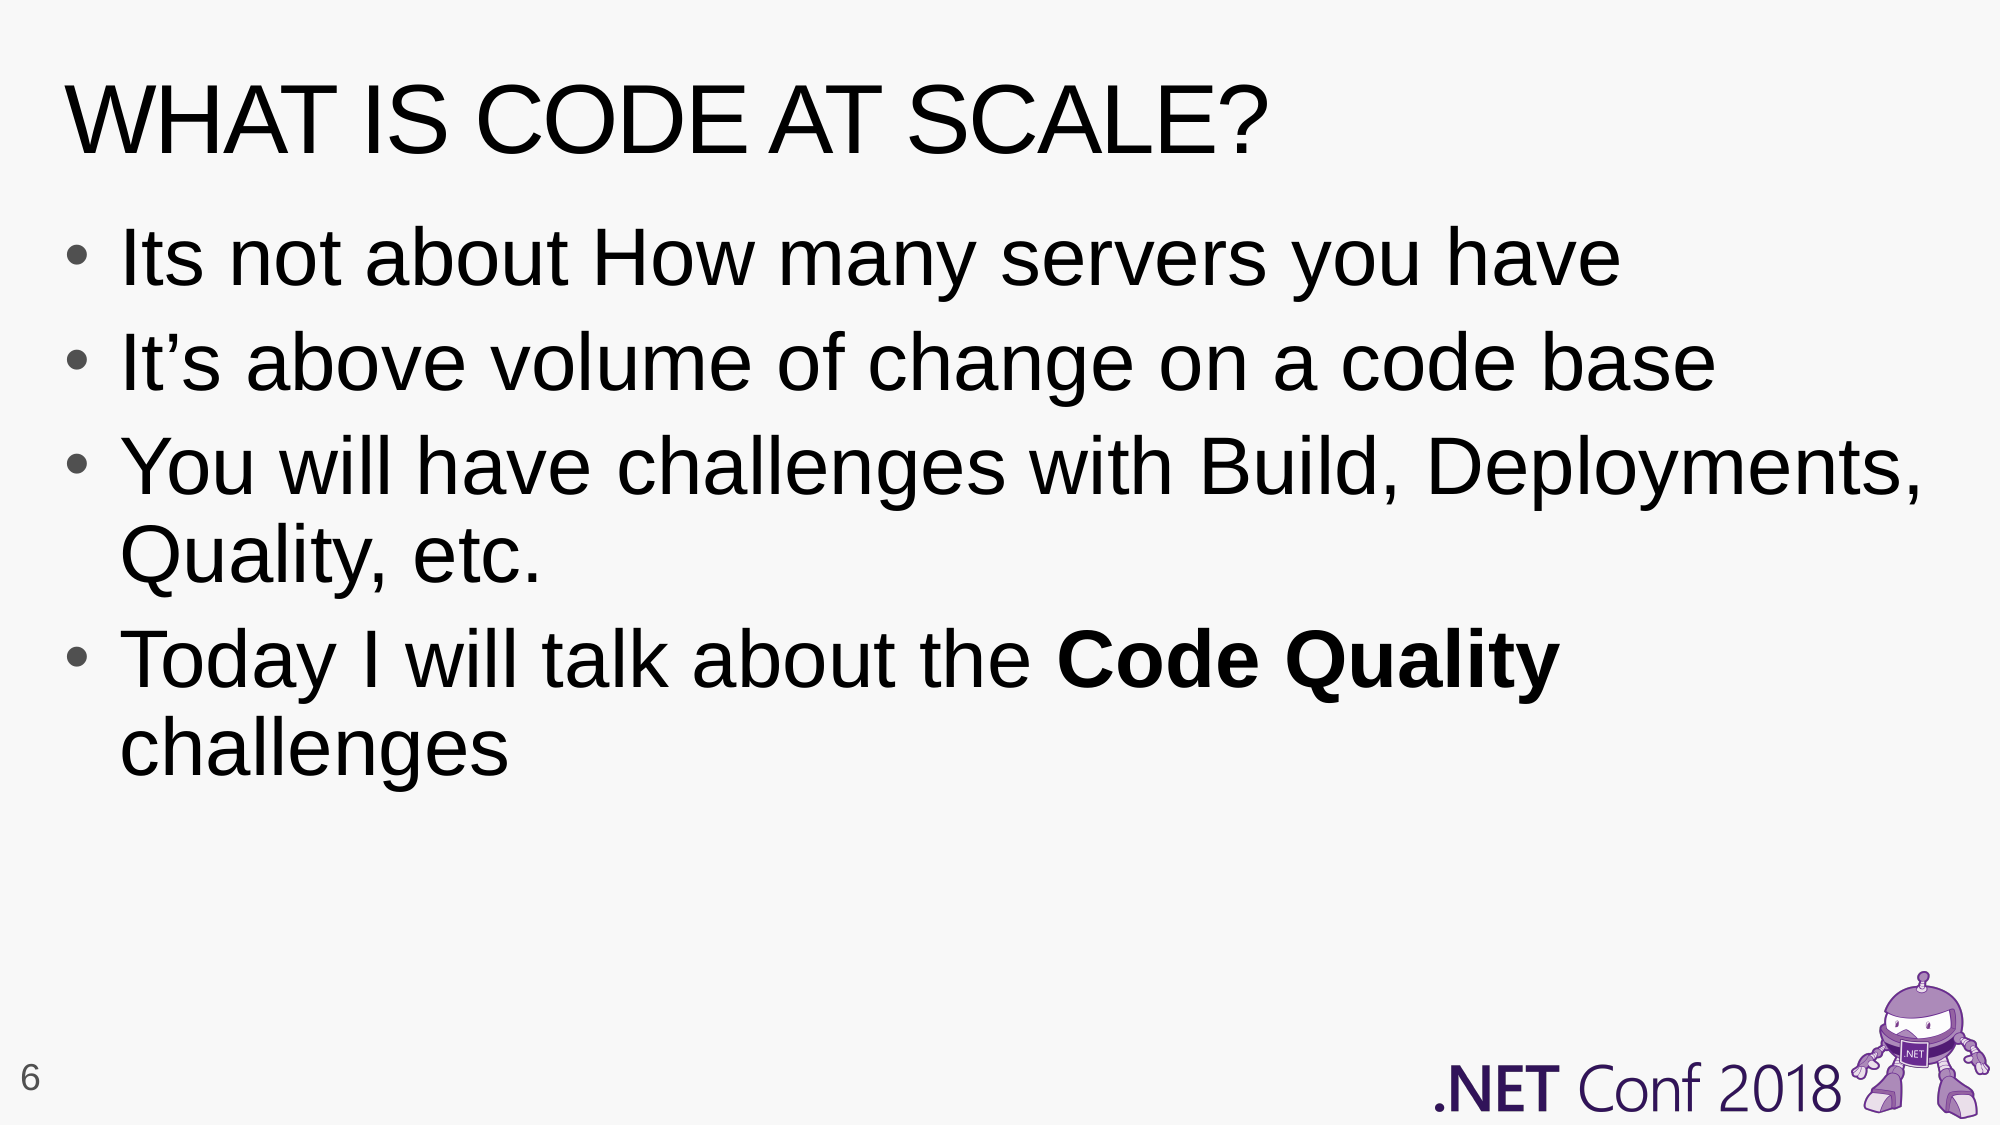

# WHAT IS CODE AT SCALE?
Its not about How many servers you have
It’s above volume of change on a code base
You will have challenges with Build, Deployments, Quality, etc.
Today I will talk about the Code Quality challenges

6